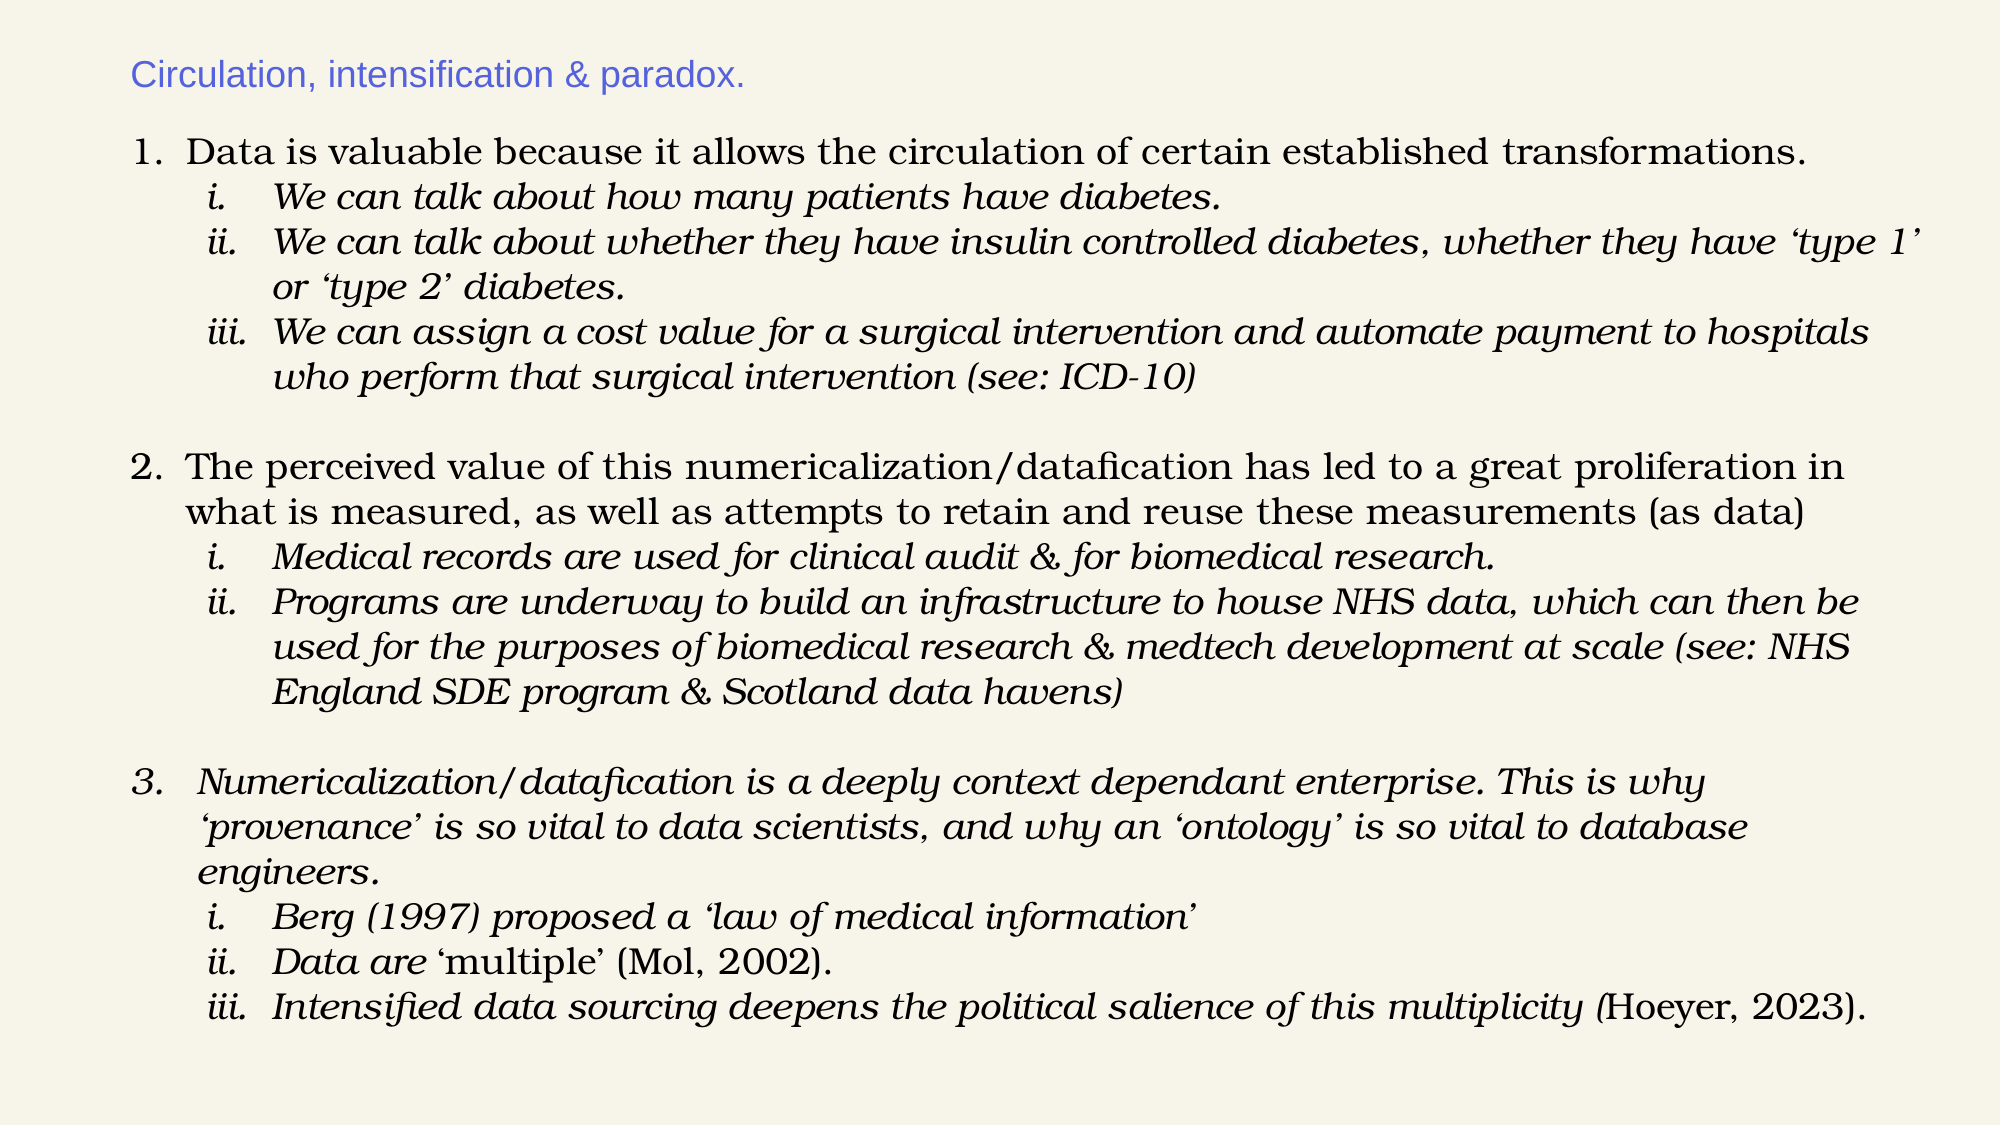

Circulation, intensification & paradox.
Data is valuable because it allows the circulation of certain established transformations.
We can talk about how many patients have diabetes.
We can talk about whether they have insulin controlled diabetes, whether they have ‘type 1’ or ‘type 2’ diabetes.
We can assign a cost value for a surgical intervention and automate payment to hospitals who perform that surgical intervention (see: ICD-10)

The perceived value of this numericalization/datafication has led to a great proliferation in what is measured, as well as attempts to retain and reuse these measurements (as data)
Medical records are used for clinical audit & for biomedical research.
Programs are underway to build an infrastructure to house NHS data, which can then be used for the purposes of biomedical research & medtech development at scale (see: NHS England SDE program & Scotland data havens)

Numericalization/datafication is a deeply context dependant enterprise. This is why ‘provenance’ is so vital to data scientists, and why an ‘ontology’ is so vital to database engineers.
Berg (1997) proposed a ‘law of medical information’
Data are ‘multiple’ (Mol, 2002).
Intensified data sourcing deepens the political salience of this multiplicity (Hoeyer, 2023).